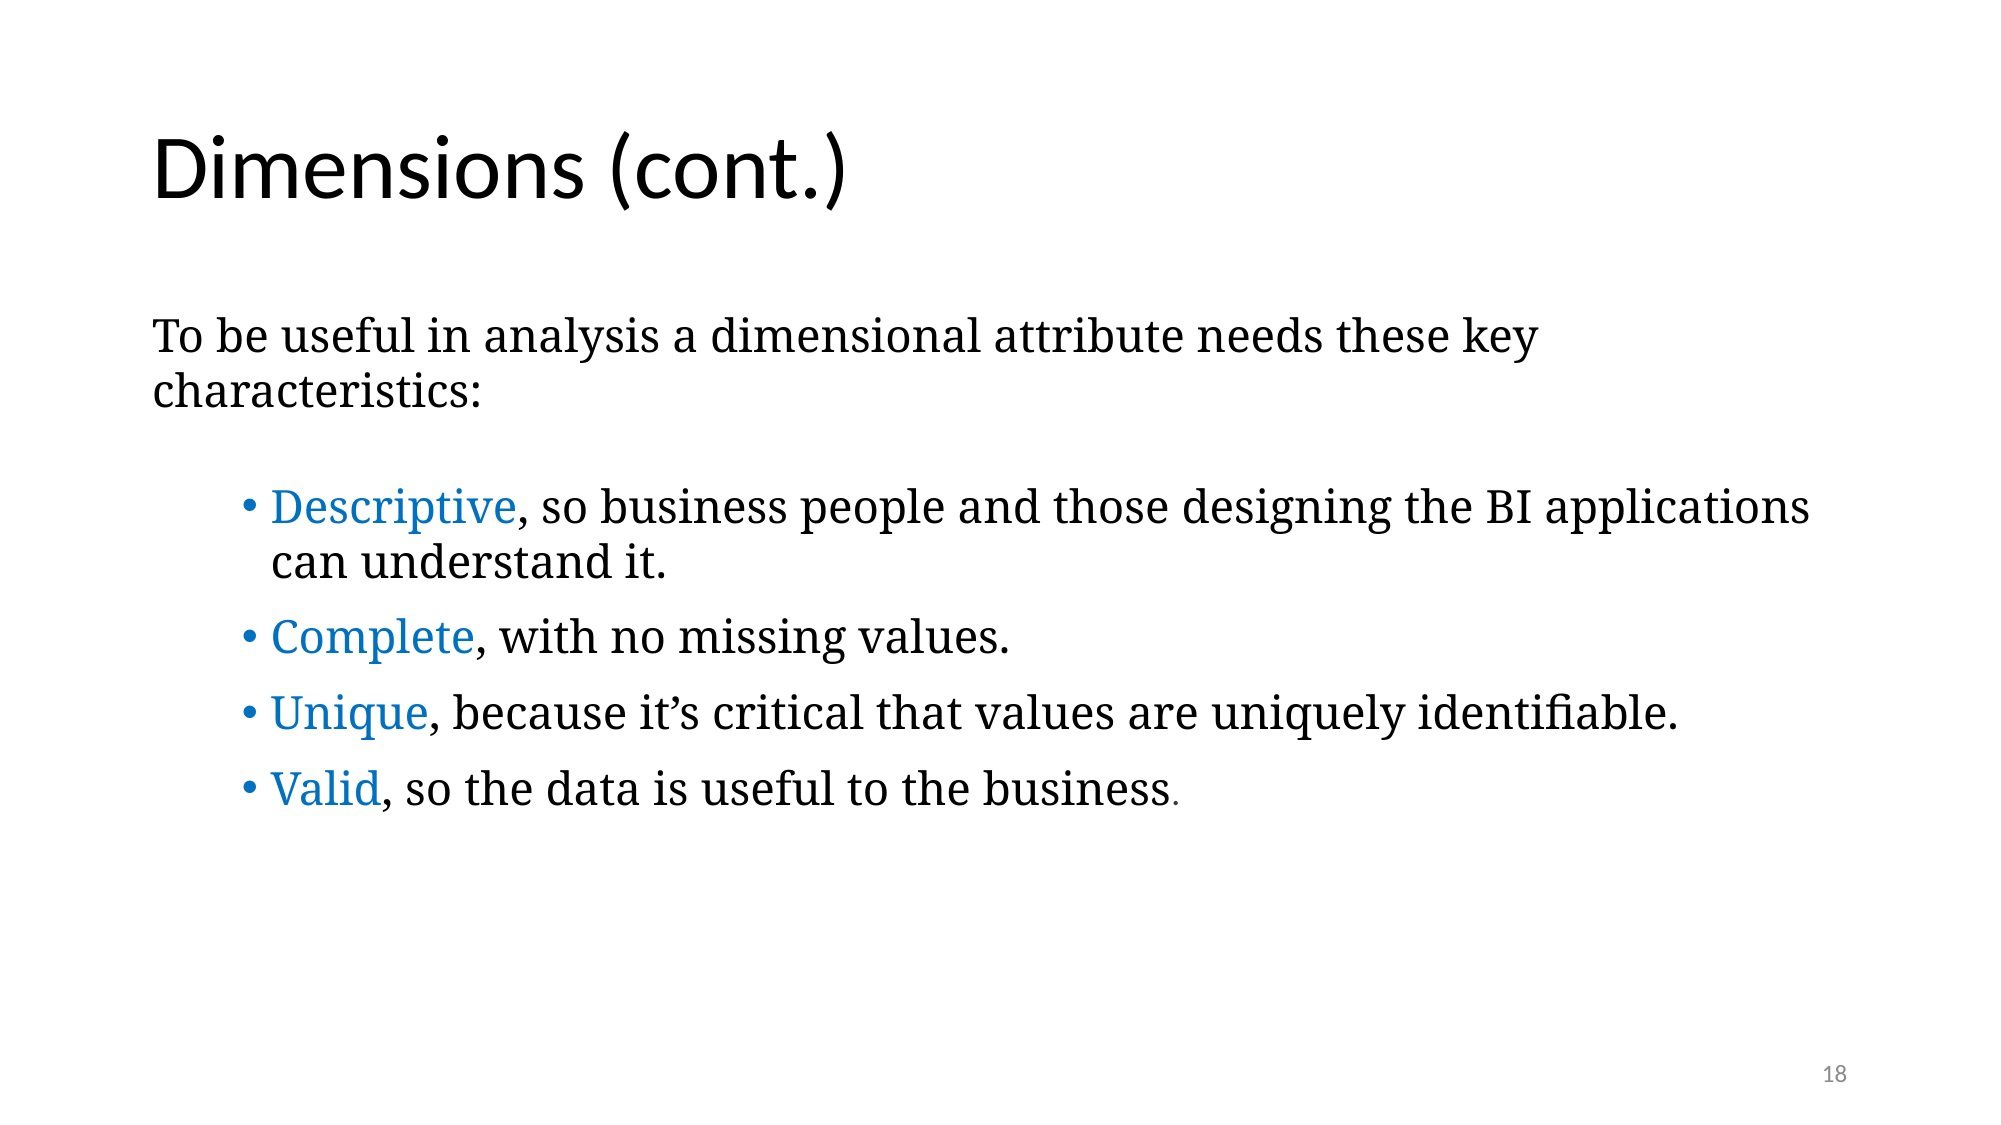

# Dimensions (cont.)
To be useful in analysis a dimensional attribute needs these key characteristics:
Descriptive, so business people and those designing the BI applications can understand it.
Complete, with no missing values.
Unique, because it’s critical that values are uniquely identifiable.
Valid, so the data is useful to the business.

18